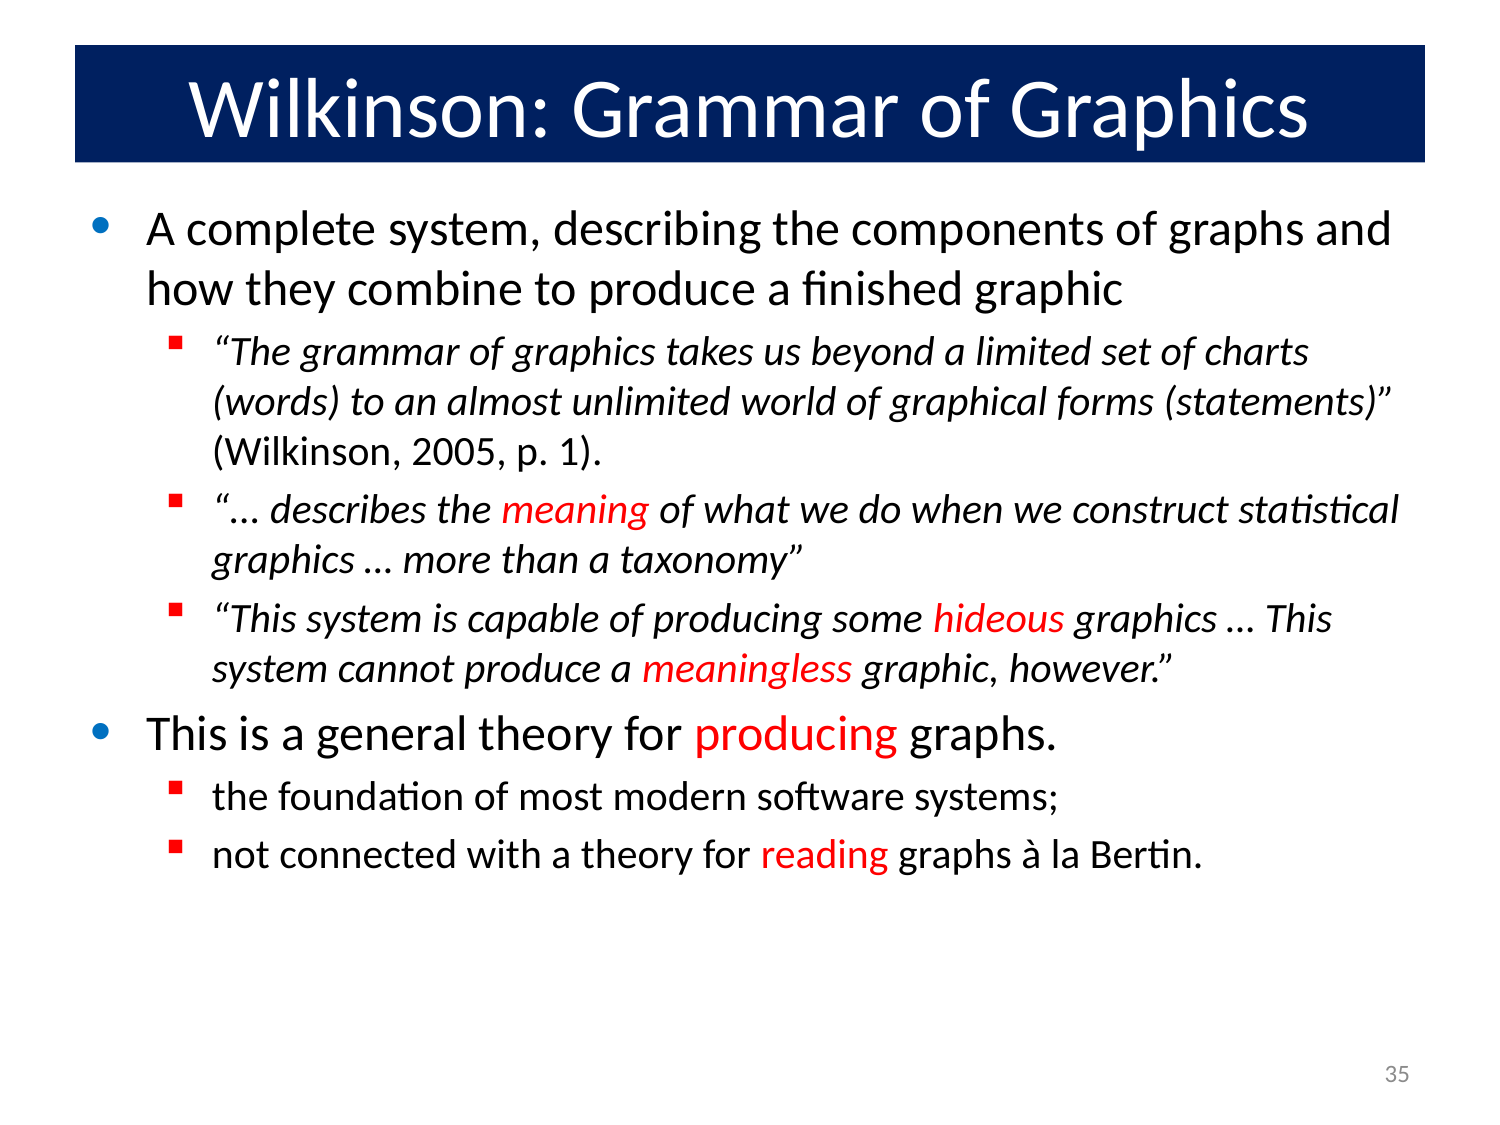

# Wilkinson: Grammar of Graphics
A complete system, describing the components of graphs and how they combine to produce a finished graphic
“The grammar of graphics takes us beyond a limited set of charts (words) to an almost unlimited world of graphical forms (statements)” (Wilkinson, 2005, p. 1).
“... describes the meaning of what we do when we construct statistical graphics … more than a taxonomy”
“This system is capable of producing some hideous graphics … This system cannot produce a meaningless graphic, however.”
This is a general theory for producing graphs.
the foundation of most modern software systems;
not connected with a theory for reading graphs à la Bertin.
35